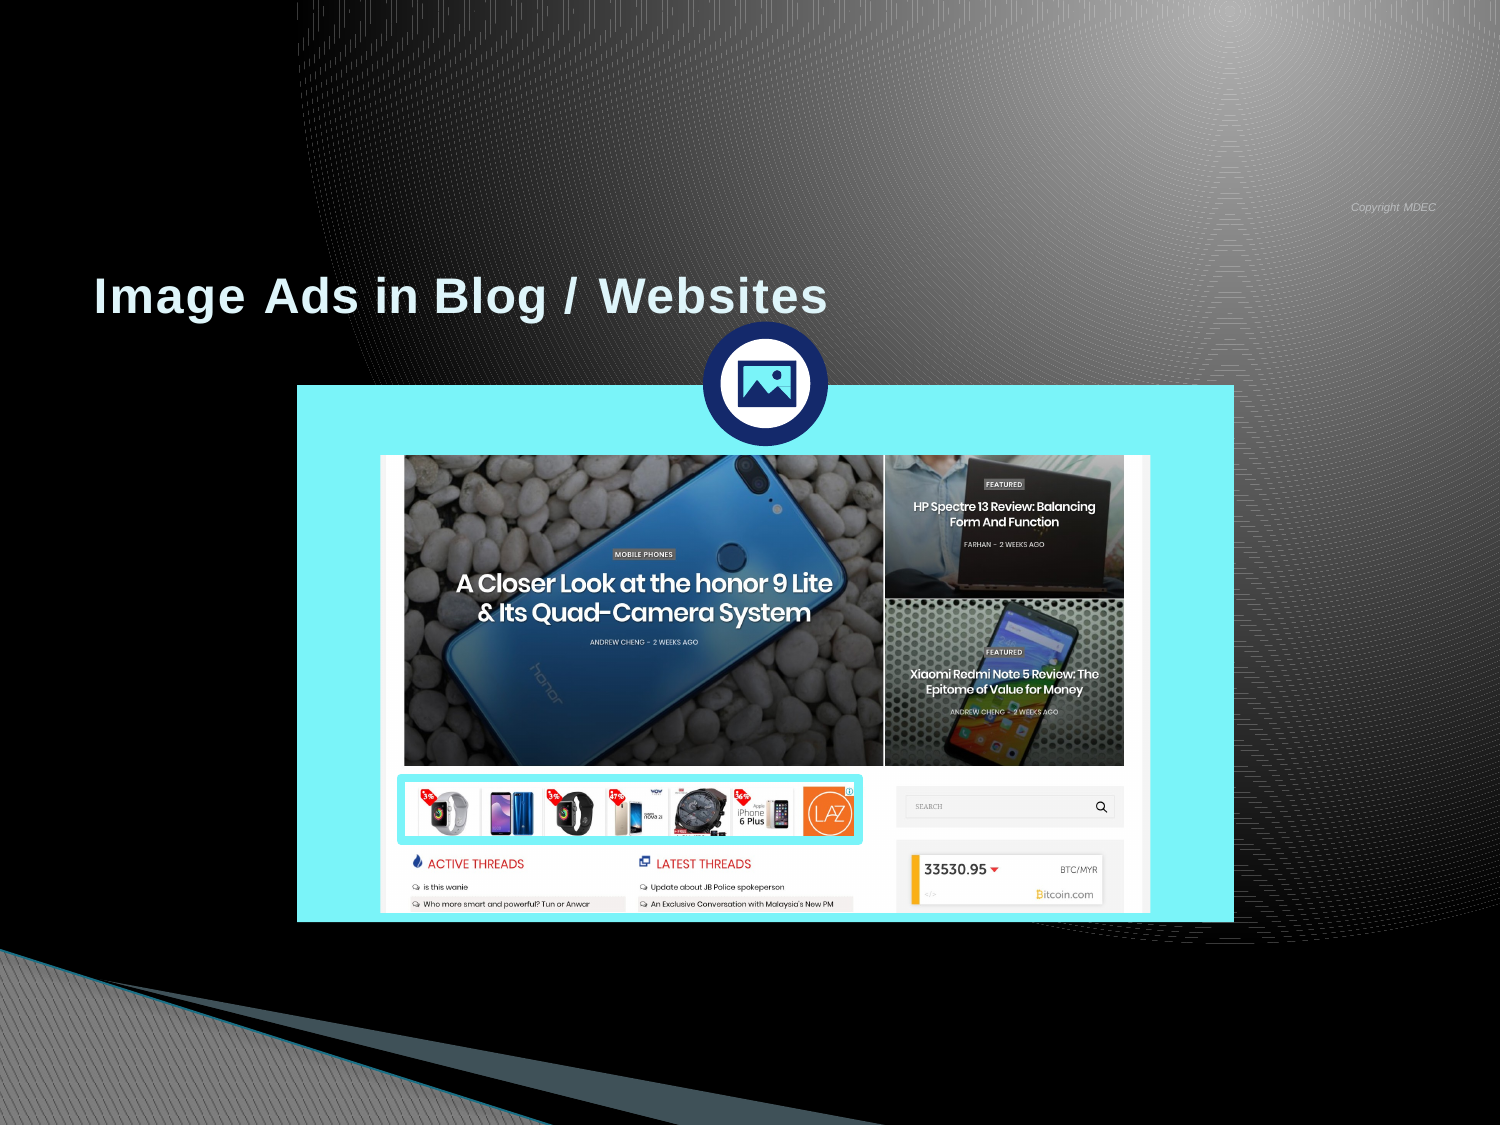

Copyright MDEC
# Image Ads in Blog / Websites